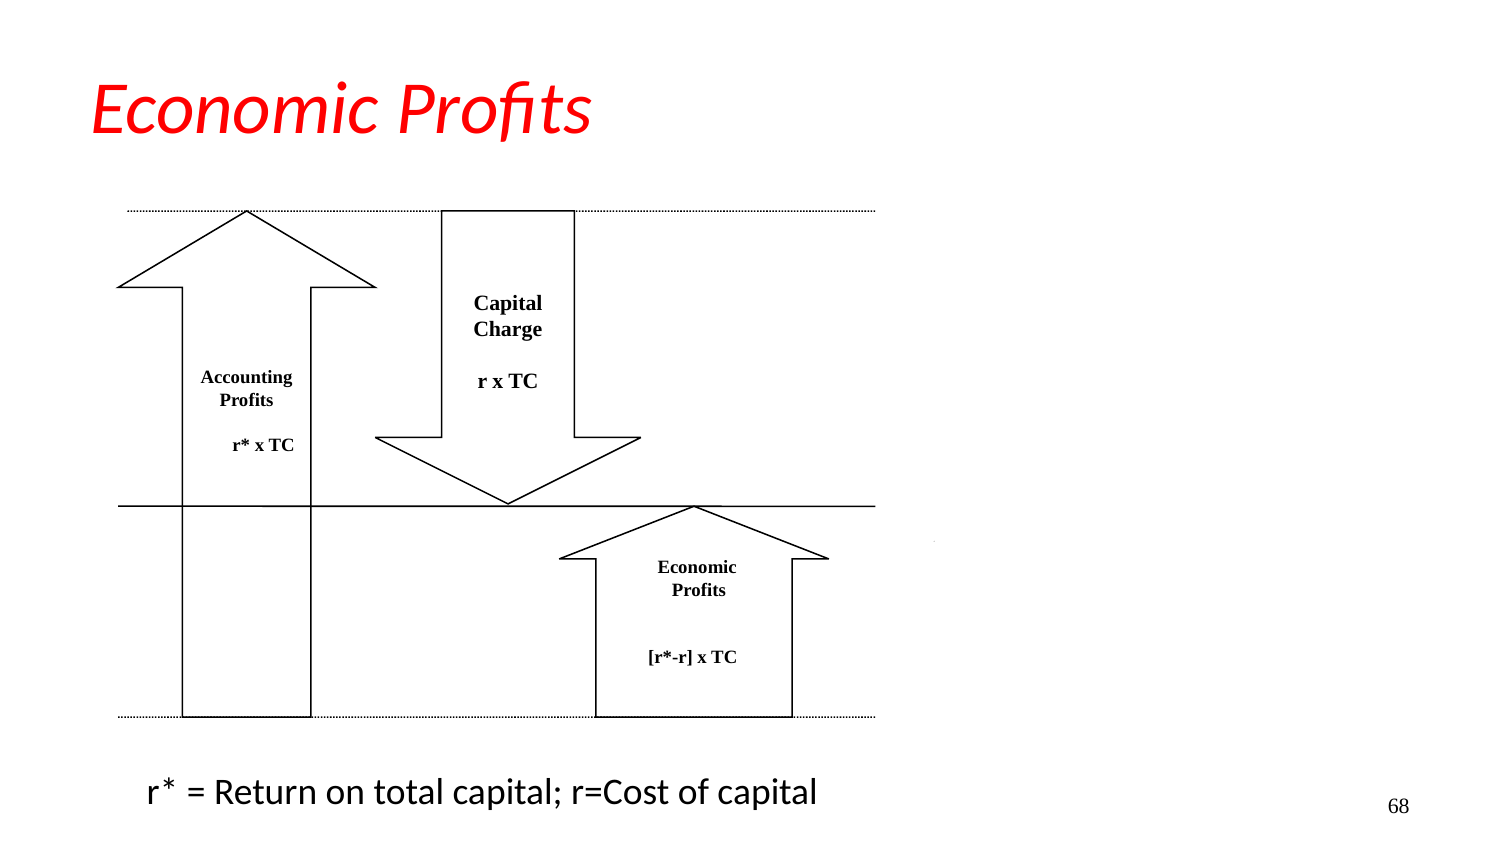

# Economic Profits

Capital
Charge

r x TC

        Accounting
Profits

       r* x TC

        Economic
           Profits

      [r*-r] x TC

r* = Return on total capital; r=Cost of capital
68